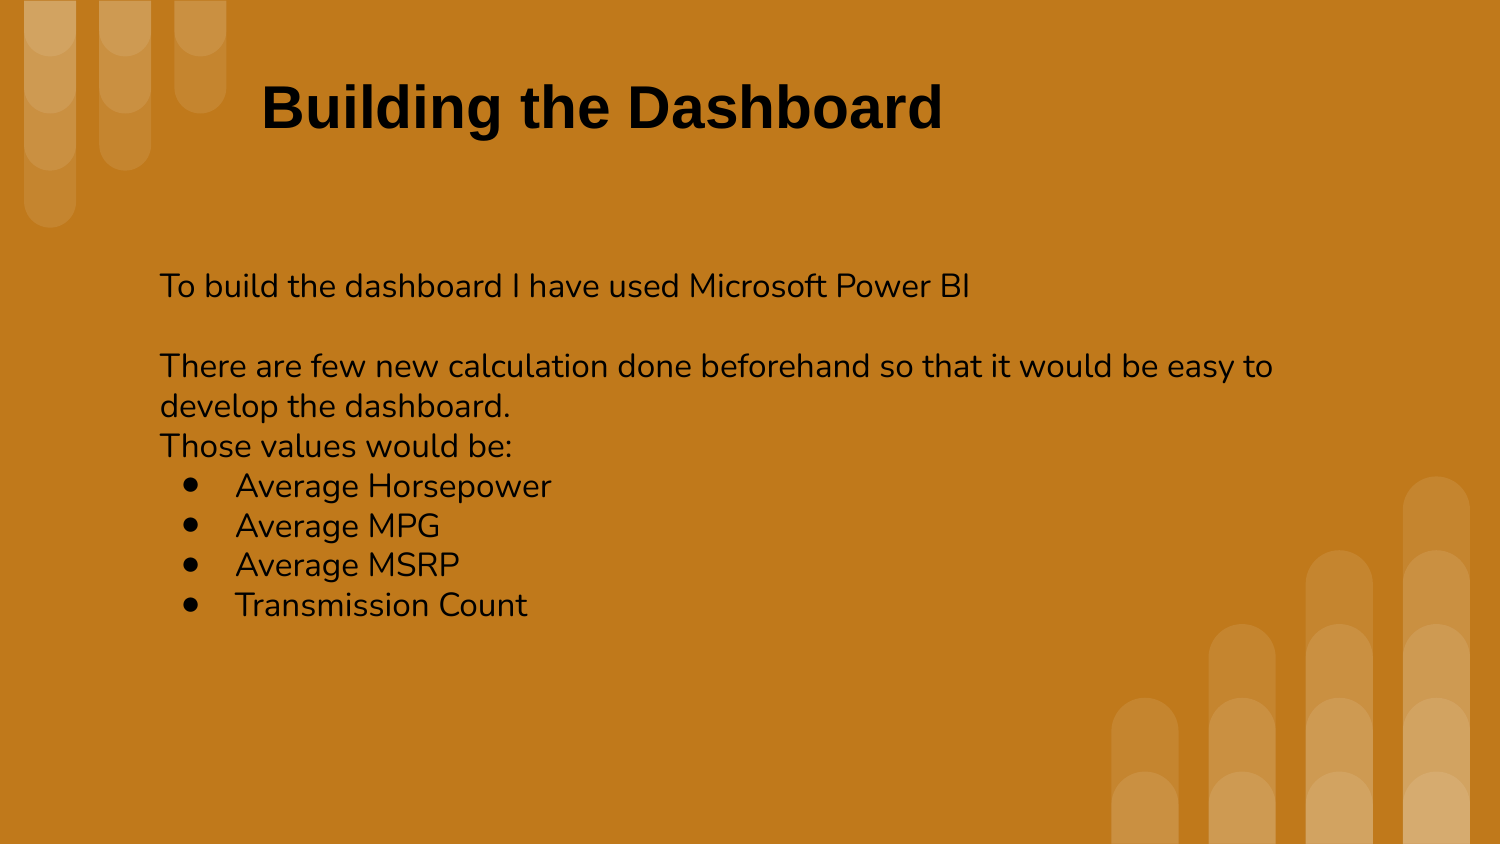

# Building the Dashboard
To build the dashboard I have used Microsoft Power BI

There are few new calculation done beforehand so that it would be easy to develop the dashboard.
Those values would be:
Average Horsepower
Average MPG
Average MSRP
Transmission Count